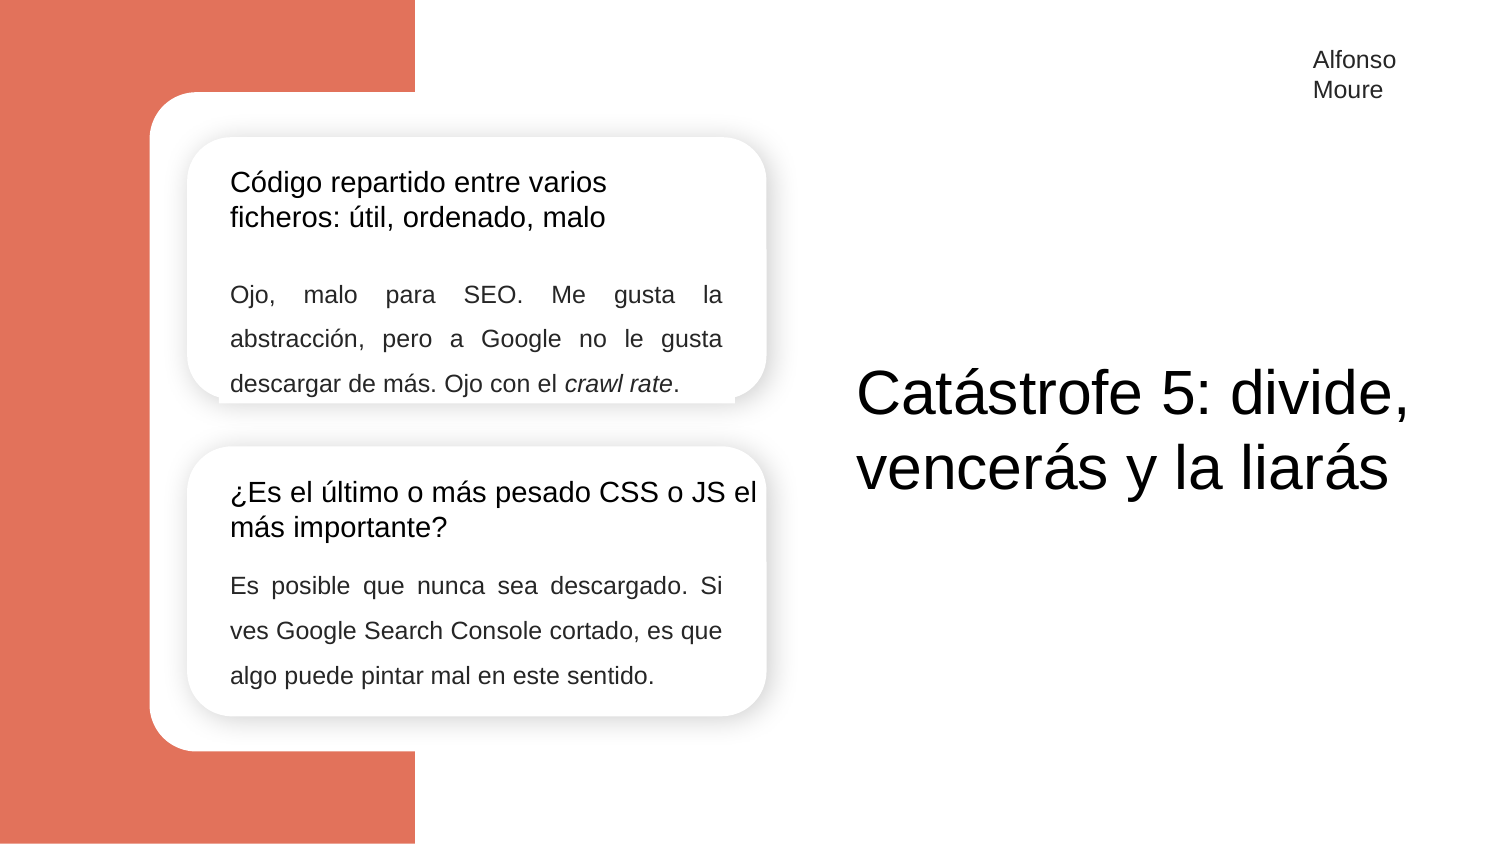

Alfonso Moure
Catástrofe 5: divide, vencerás y la liarás

Código repartido entre varios ficheros: útil, ordenado, malo
Ojo, malo para SEO. Me gusta la abstracción, pero a Google no le gusta descargar de más. Ojo con el crawl rate.

¿Es el último o más pesado CSS o JS el más importante?
Es posible que nunca sea descargado. Si ves Google Search Console cortado, es que algo puede pintar mal en este sentido.